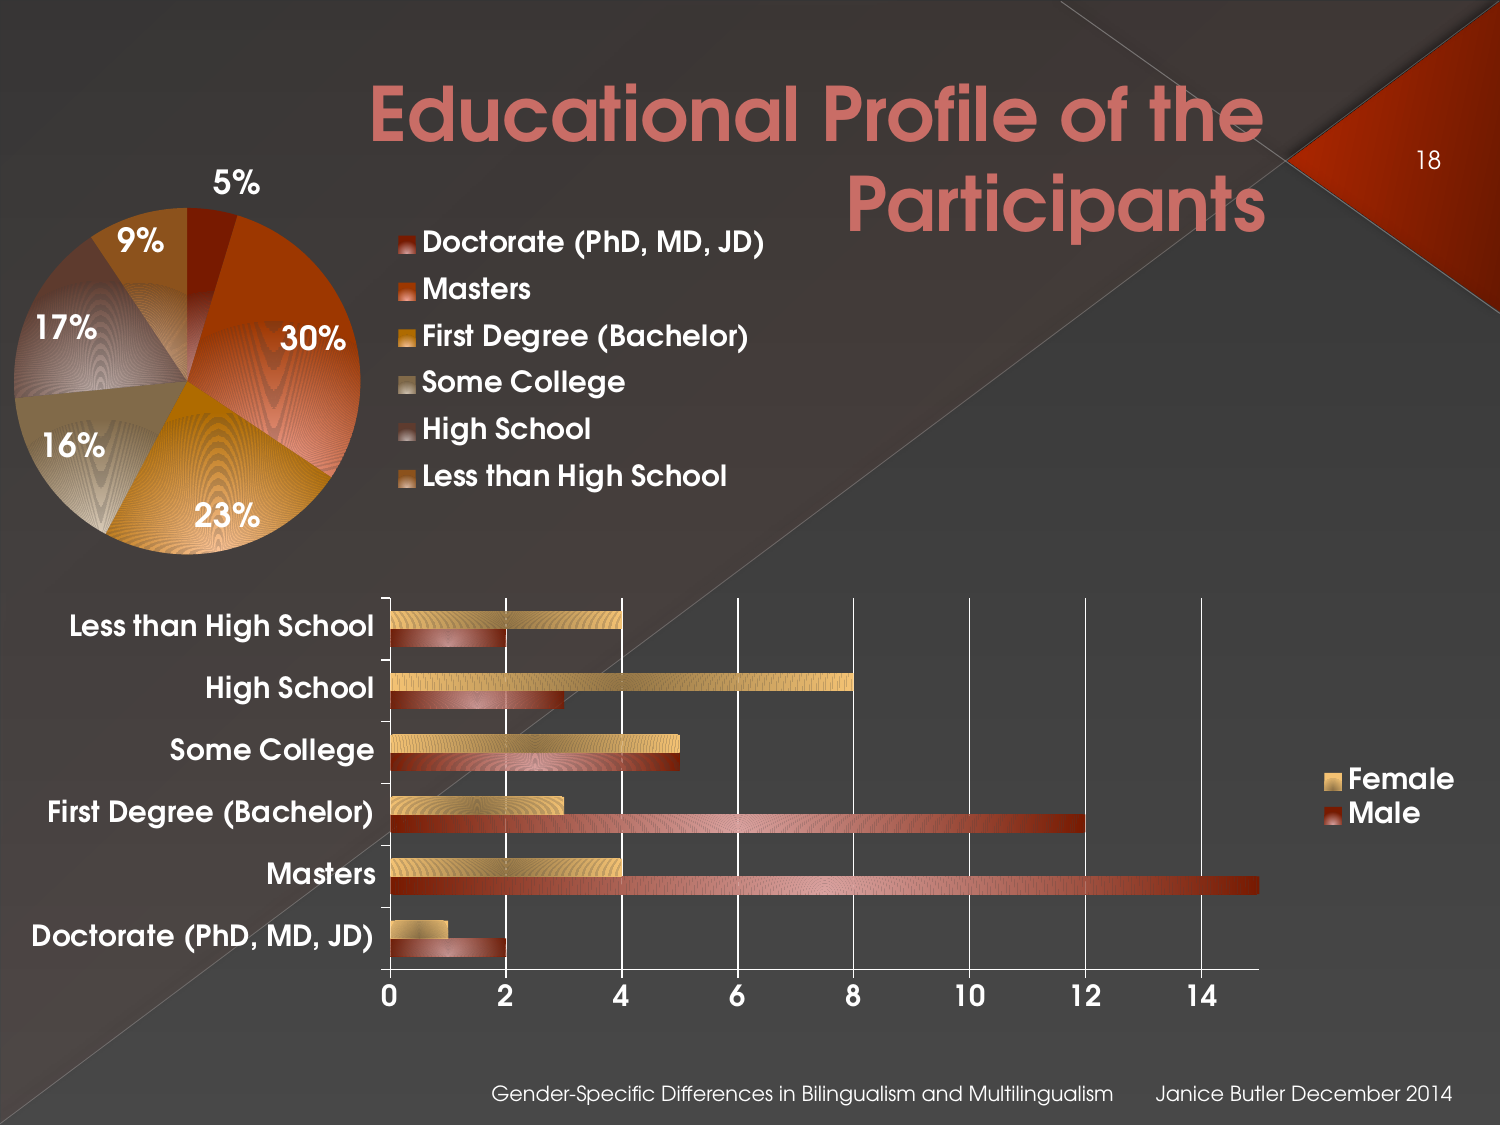

# Educational Profile of the Participants
18

### Chart

| Category |  |
|---|---|
| Doctorate (PhD, MD, JD) | 3.0 |
| Masters | 19.0 |
| First Degree (Bachelor) | 15.0 |
| Some College | 10.0 |
| High School | 11.0 |
| Less than High School | 6.0 |

### Chart

| Category | Male | Female |
|---|---|---|
| Doctorate (PhD, MD, JD) | 2.0 | 1.0 |
| Masters | 15.0 | 4.0 |
| First Degree (Bachelor) | 12.0 | 3.0 |
| Some College | 5.0 | 5.0 |
| High School | 3.0 | 8.0 |
| Less than High School | 2.0 | 4.0 |
Janice Butler December 2014
Gender-Specific Differences in Bilingualism and Multilingualism